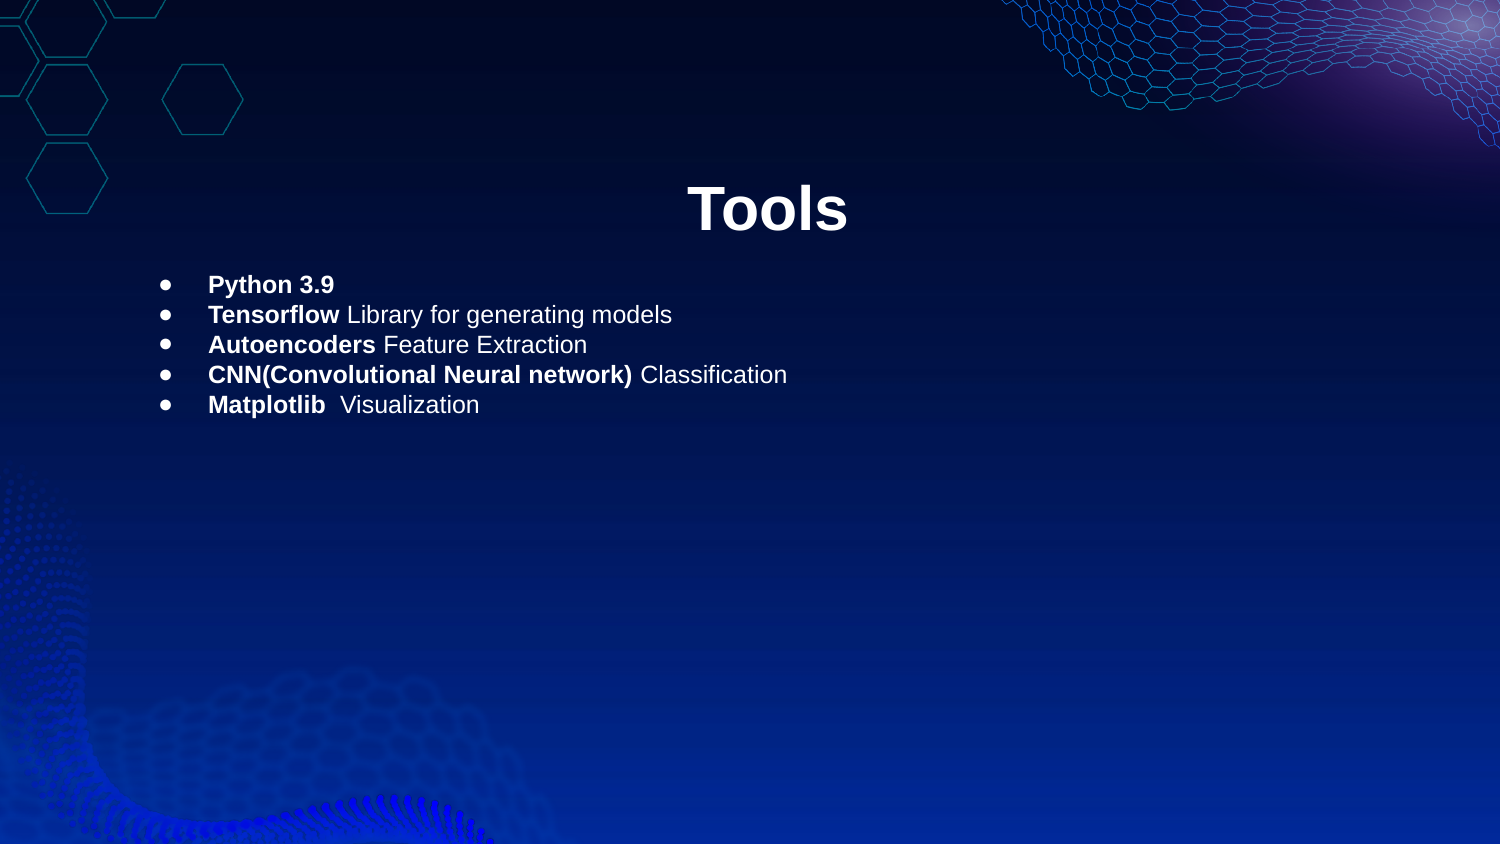

# Tools
Python 3.9
Tensorflow Library for generating models
Autoencoders Feature Extraction
CNN(Convolutional Neural network) Classification
Matplotlib  Visualization